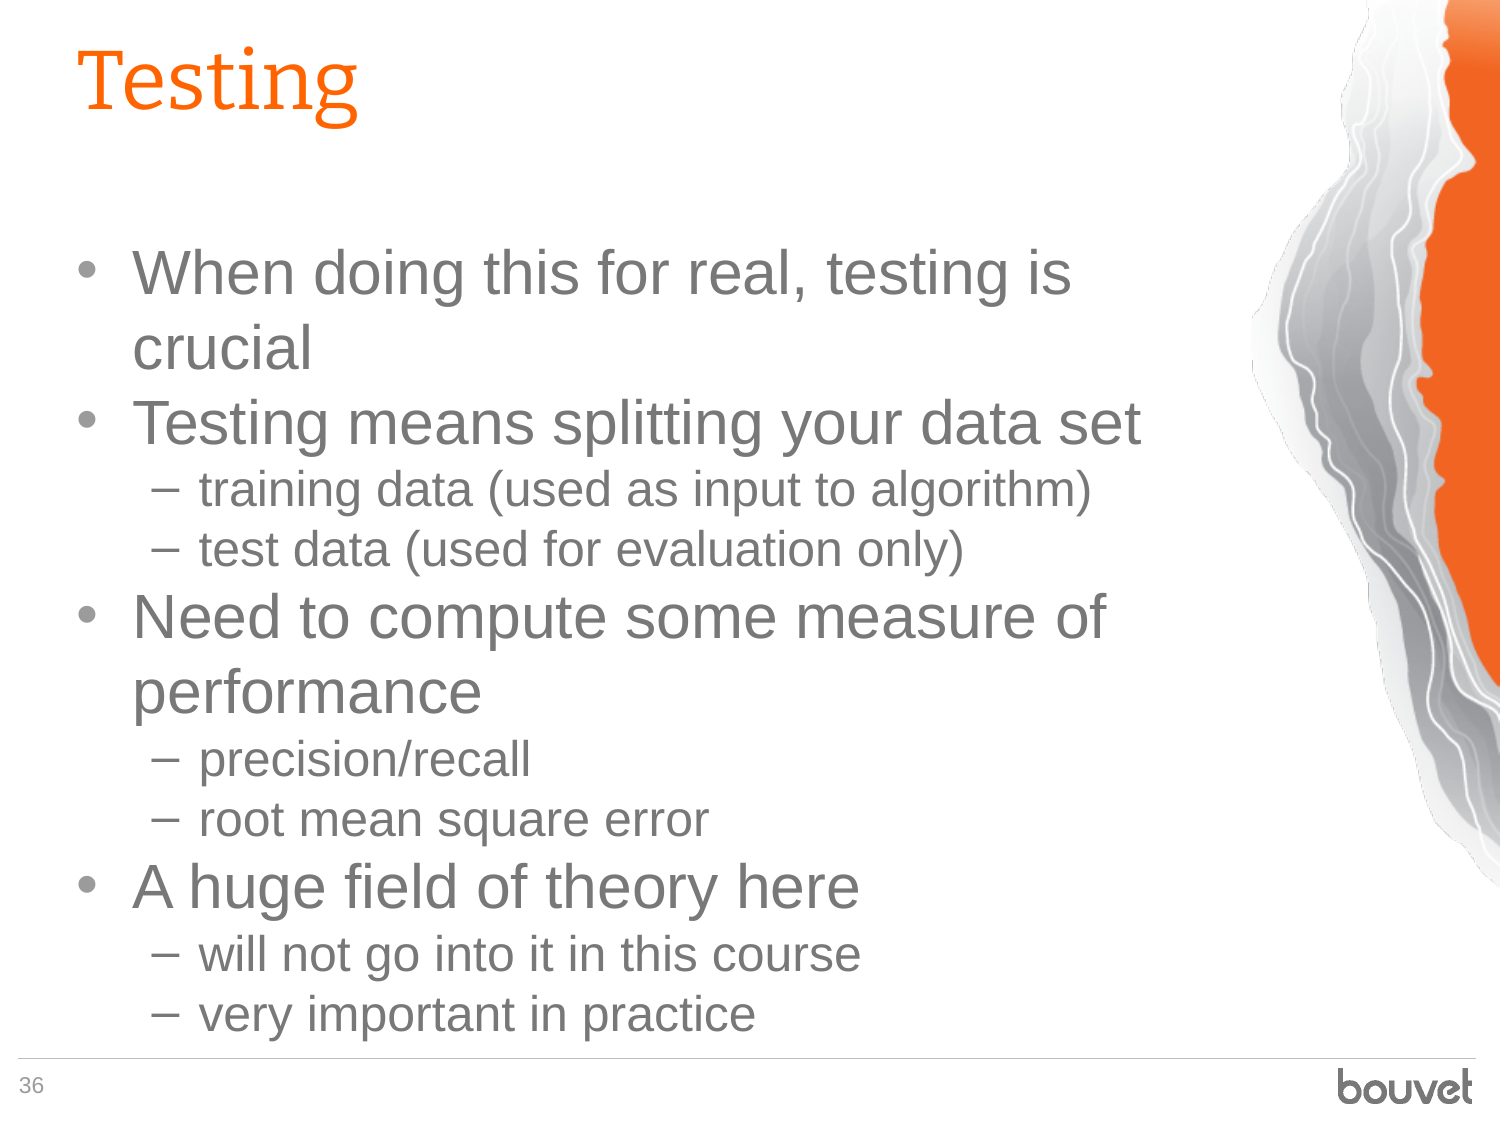

# Testing
When doing this for real, testing is crucial
Testing means splitting your data set
training data (used as input to algorithm)
test data (used for evaluation only)
Need to compute some measure of performance
precision/recall
root mean square error
A huge field of theory here
will not go into it in this course
very important in practice
36